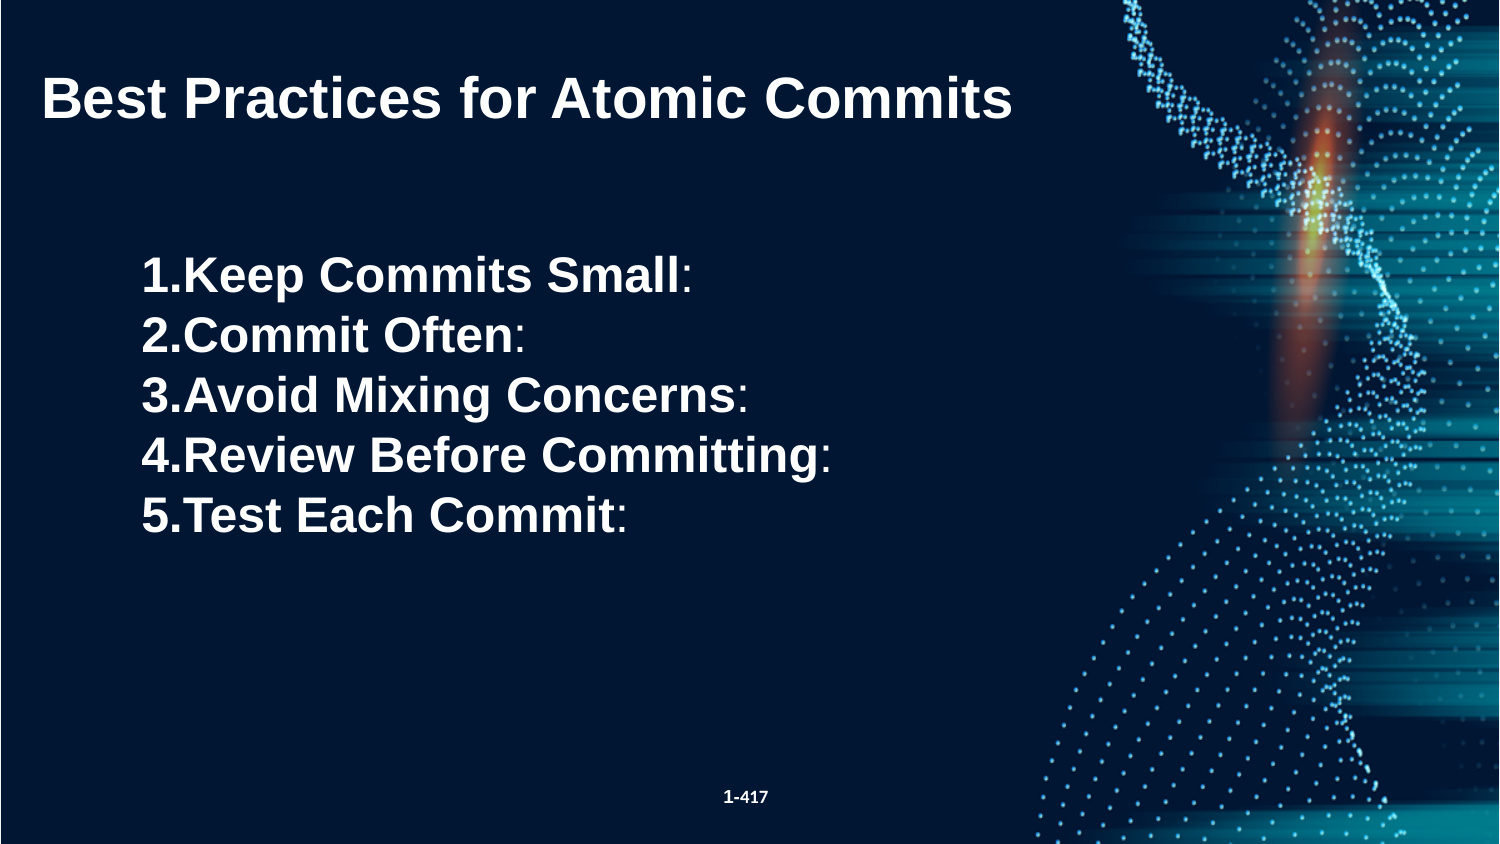

Best Practices for Atomic Commits
Keep Commits Small:
Commit Often:
Avoid Mixing Concerns:
Review Before Committing:
Test Each Commit:
1-417